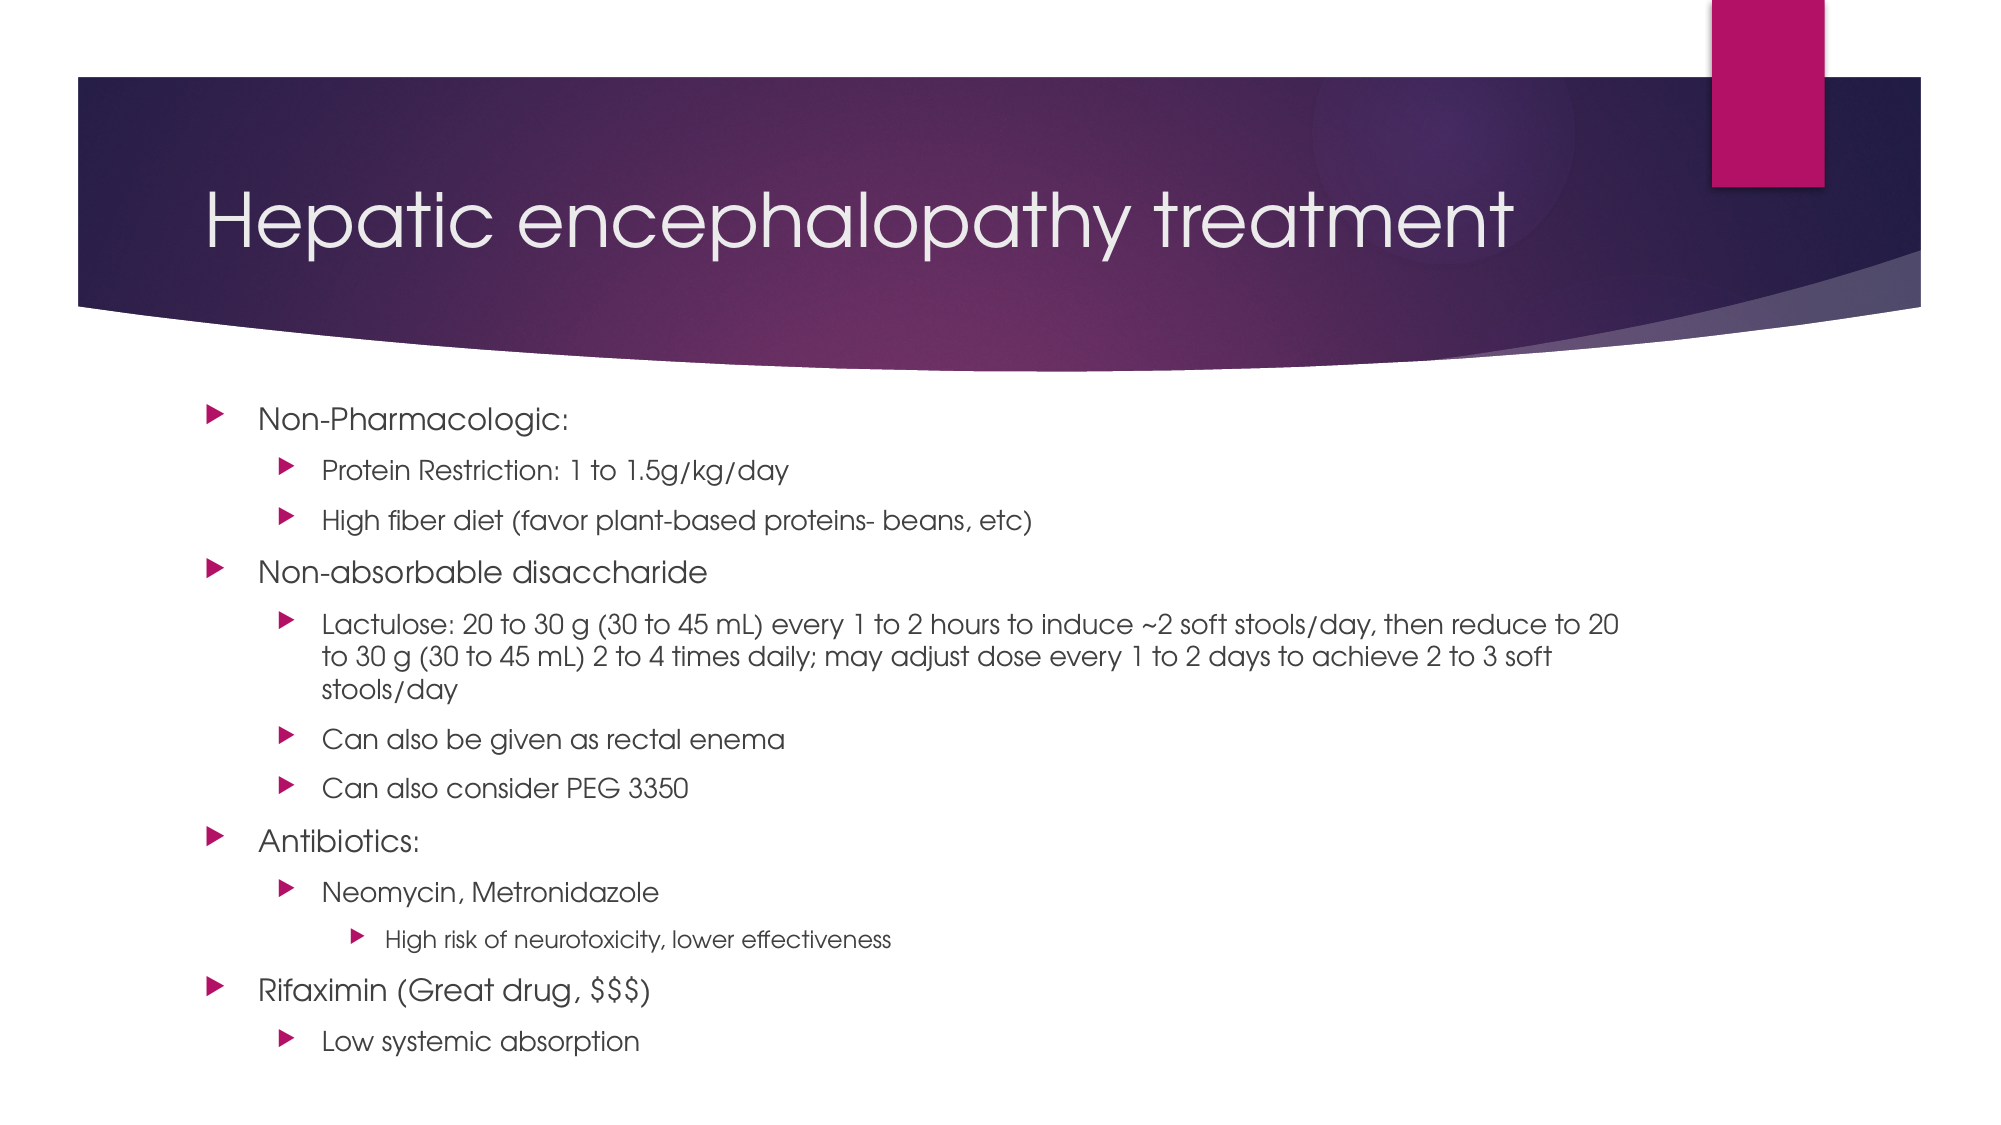

# Hepatic encephalopathy treatment
Non-Pharmacologic:
Protein Restriction: 1 to 1.5g/kg/day
High fiber diet (favor plant-based proteins- beans, etc)
Non-absorbable disaccharide
Lactulose: 20 to 30 g (30 to 45 mL) every 1 to 2 hours to induce ~2 soft stools/day, then reduce to 20 to 30 g (30 to 45 mL) 2 to 4 times daily; may adjust dose every 1 to 2 days to achieve 2 to 3 soft stools/day
Can also be given as rectal enema
Can also consider PEG 3350
Antibiotics:
Neomycin, Metronidazole
High risk of neurotoxicity, lower effectiveness
Rifaximin (Great drug, $$$)
Low systemic absorption